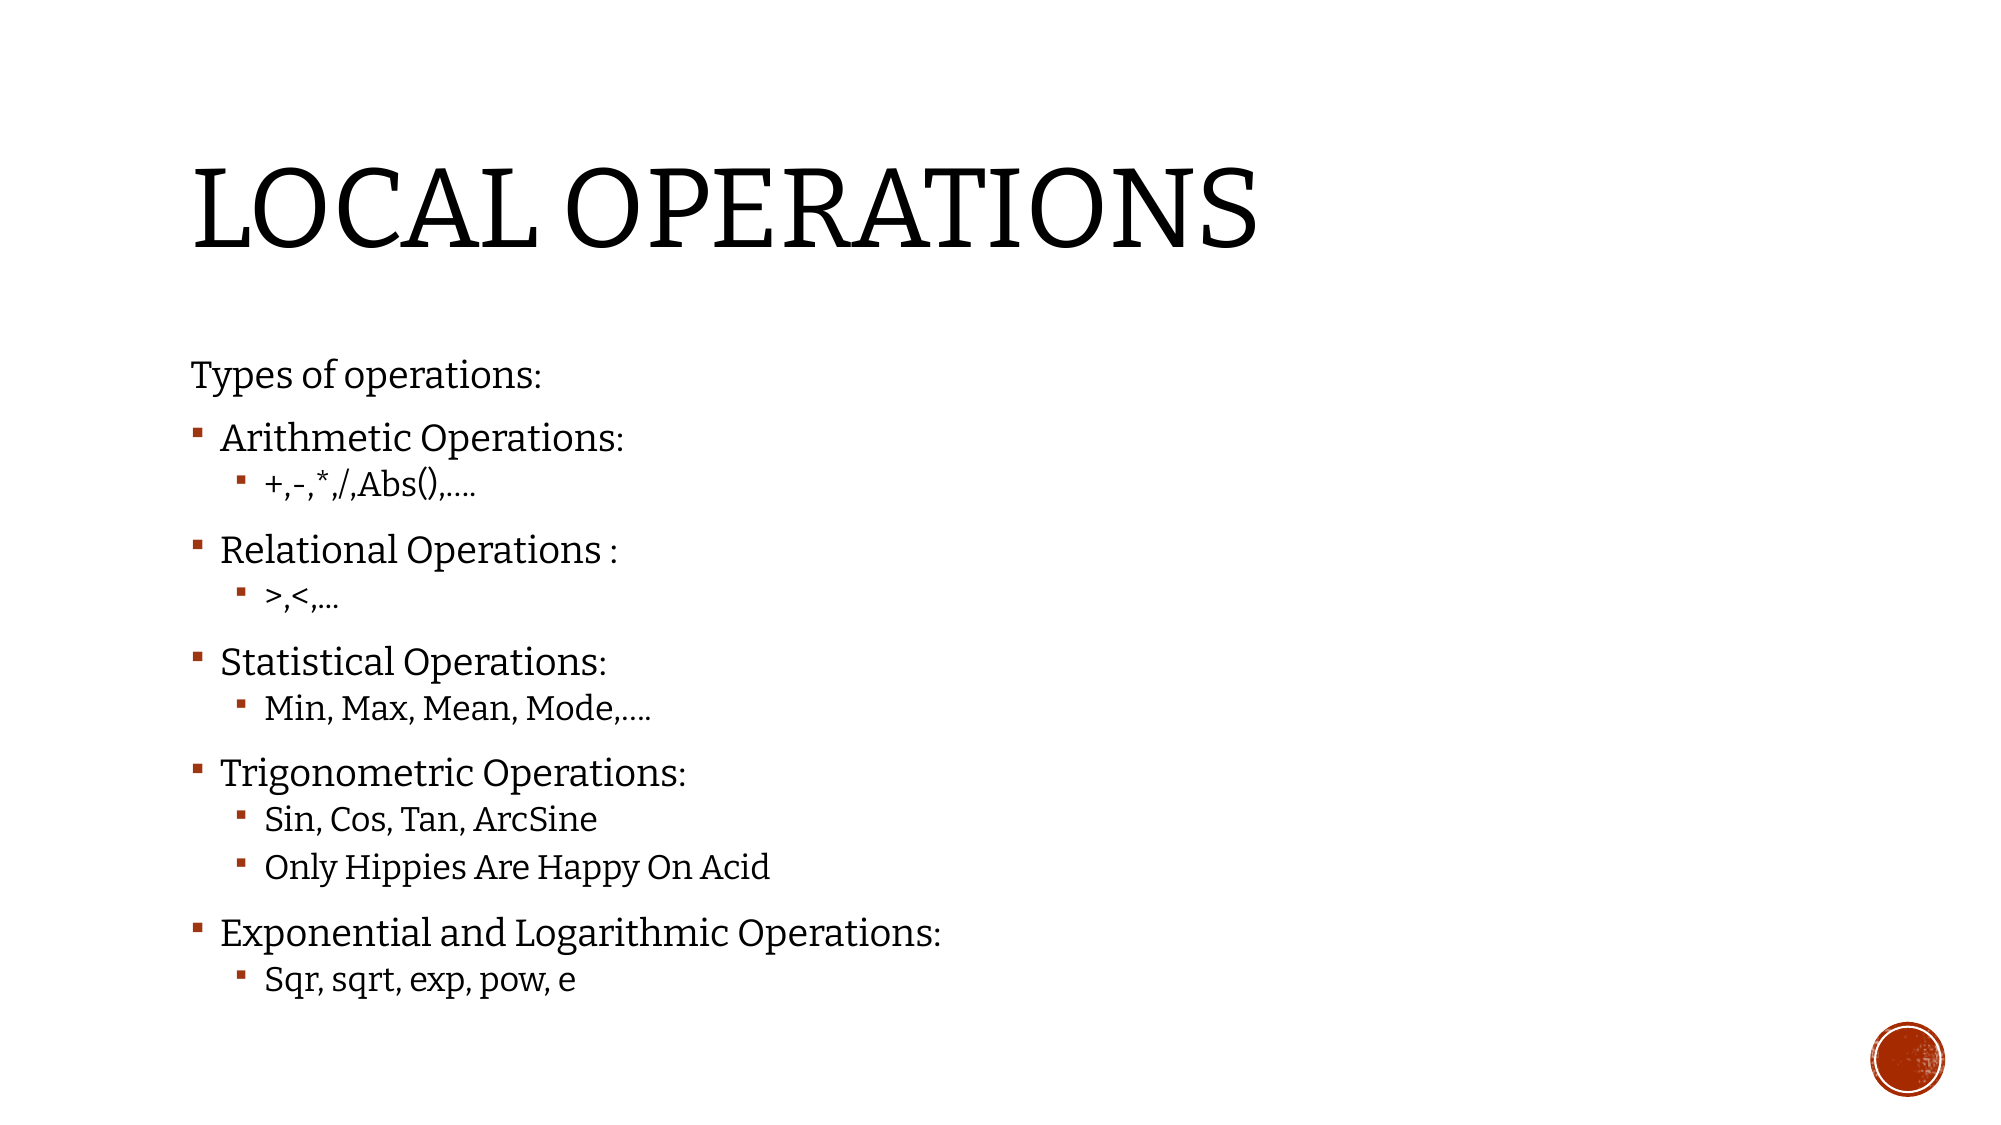

# Local Operations
Types of operations:
Arithmetic Operations:
+,-,*,/,Abs(),….
Relational Operations :
>,<,...
Statistical Operations:
Min, Max, Mean, Mode,….
Trigonometric Operations:
Sin, Cos, Tan, ArcSine
Only Hippies Are Happy On Acid
Exponential and Logarithmic Operations:
Sqr, sqrt, exp, pow, e